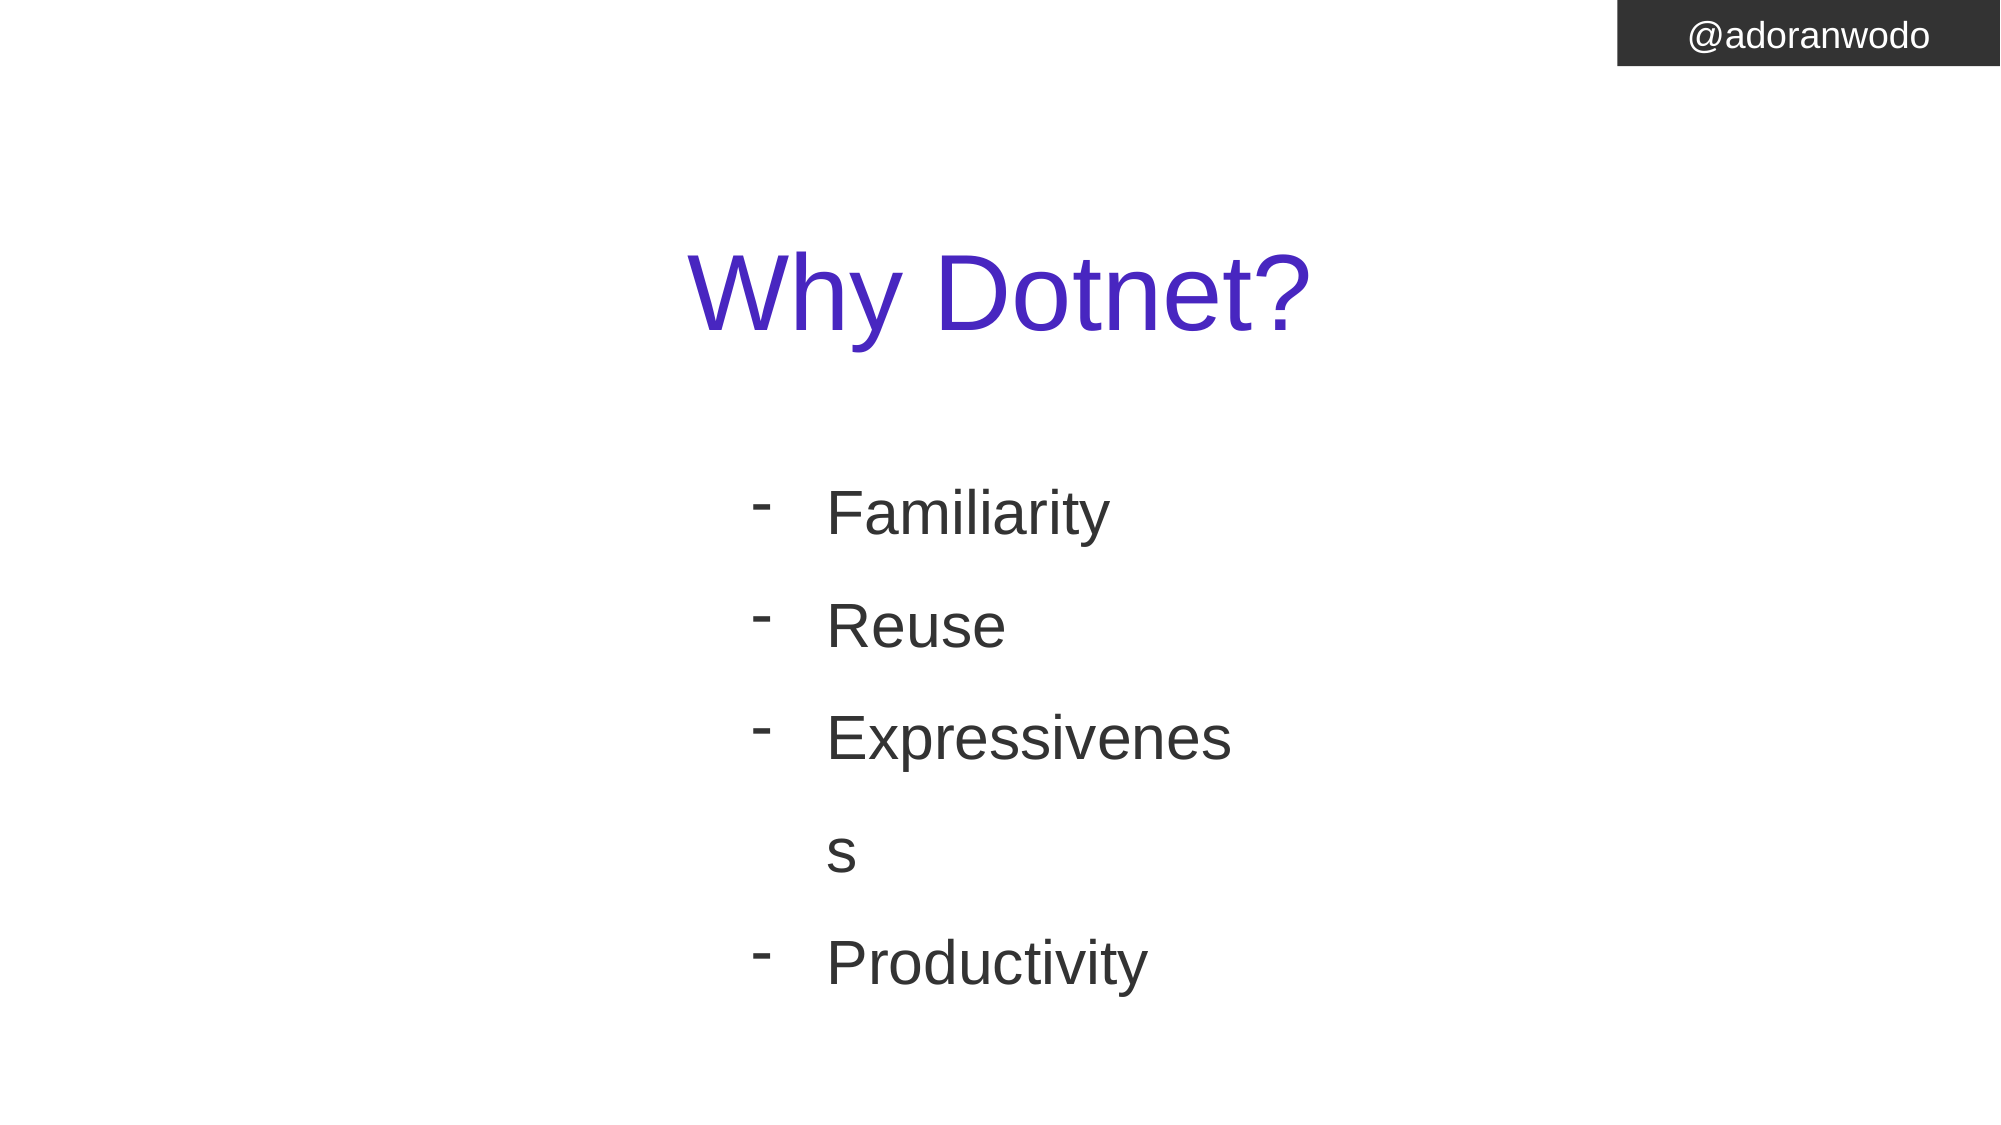

@adoranwodo
# Why Dotnet?
Familiarity
Reuse
Expressiveness
Productivity